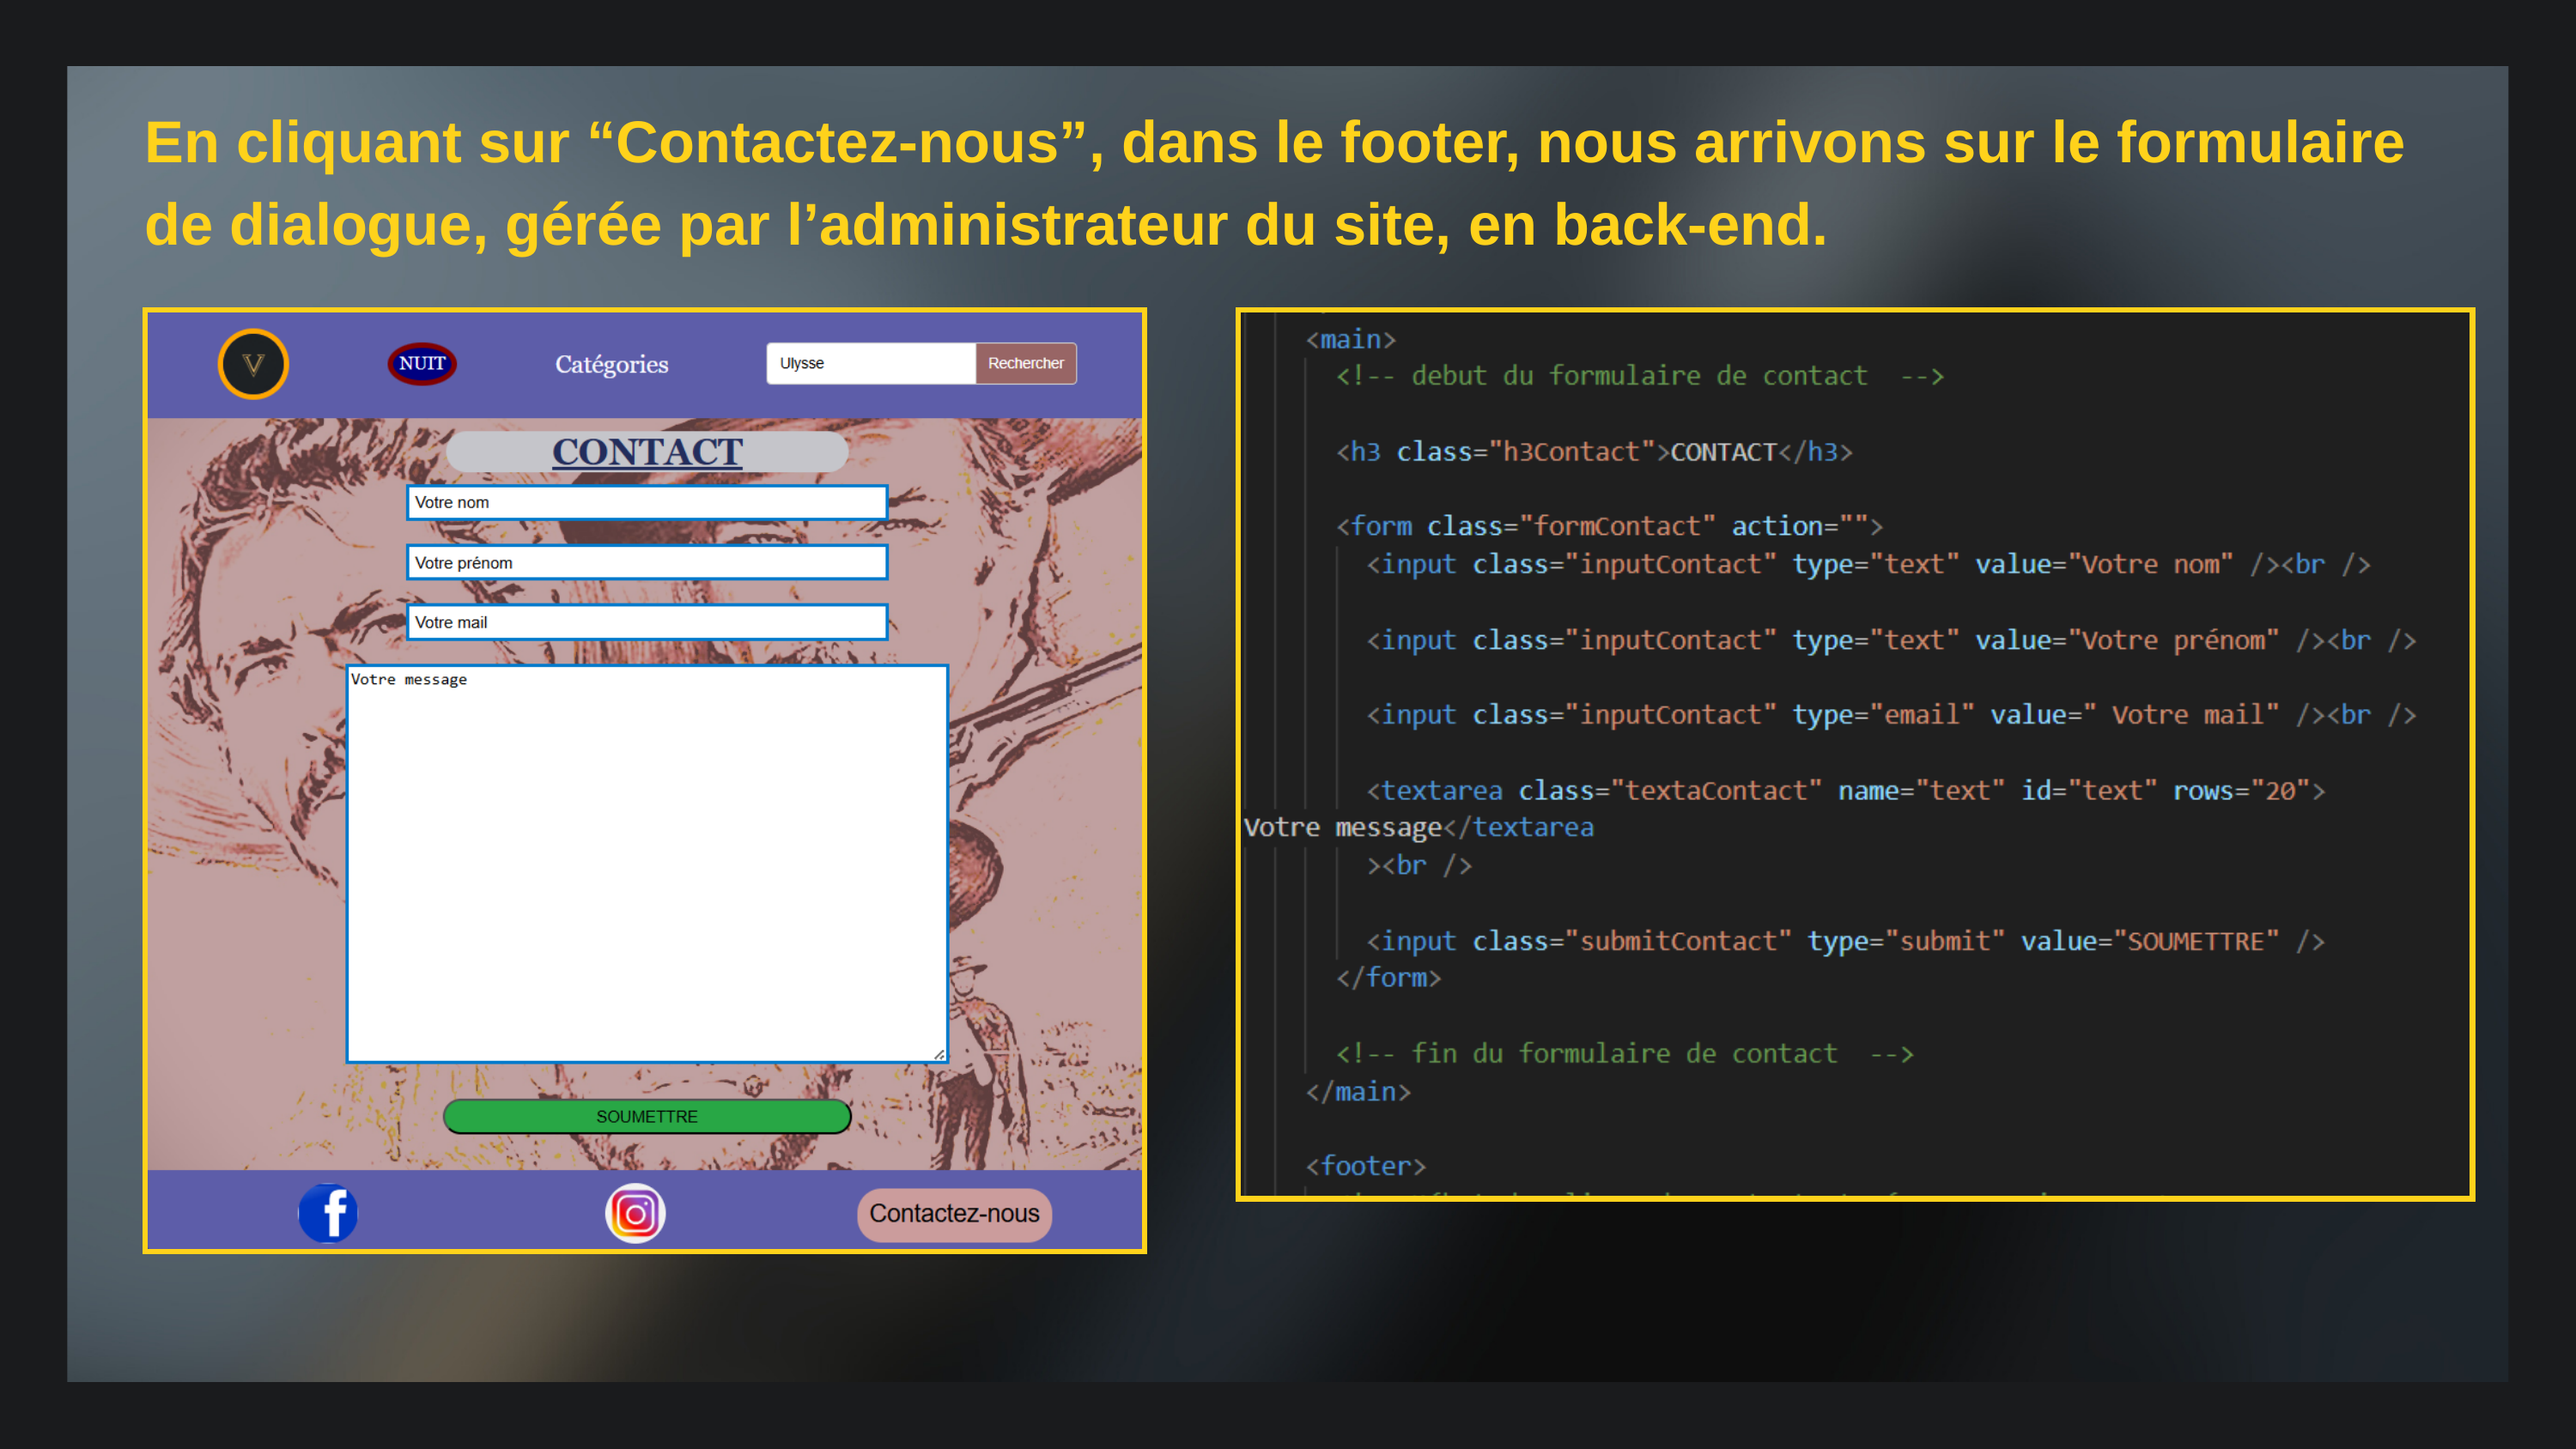

En cliquant sur “Contactez-nous”, dans le footer, nous arrivons sur le formulaire  de dialogue, gérée par l’administrateur du site, en back-end.